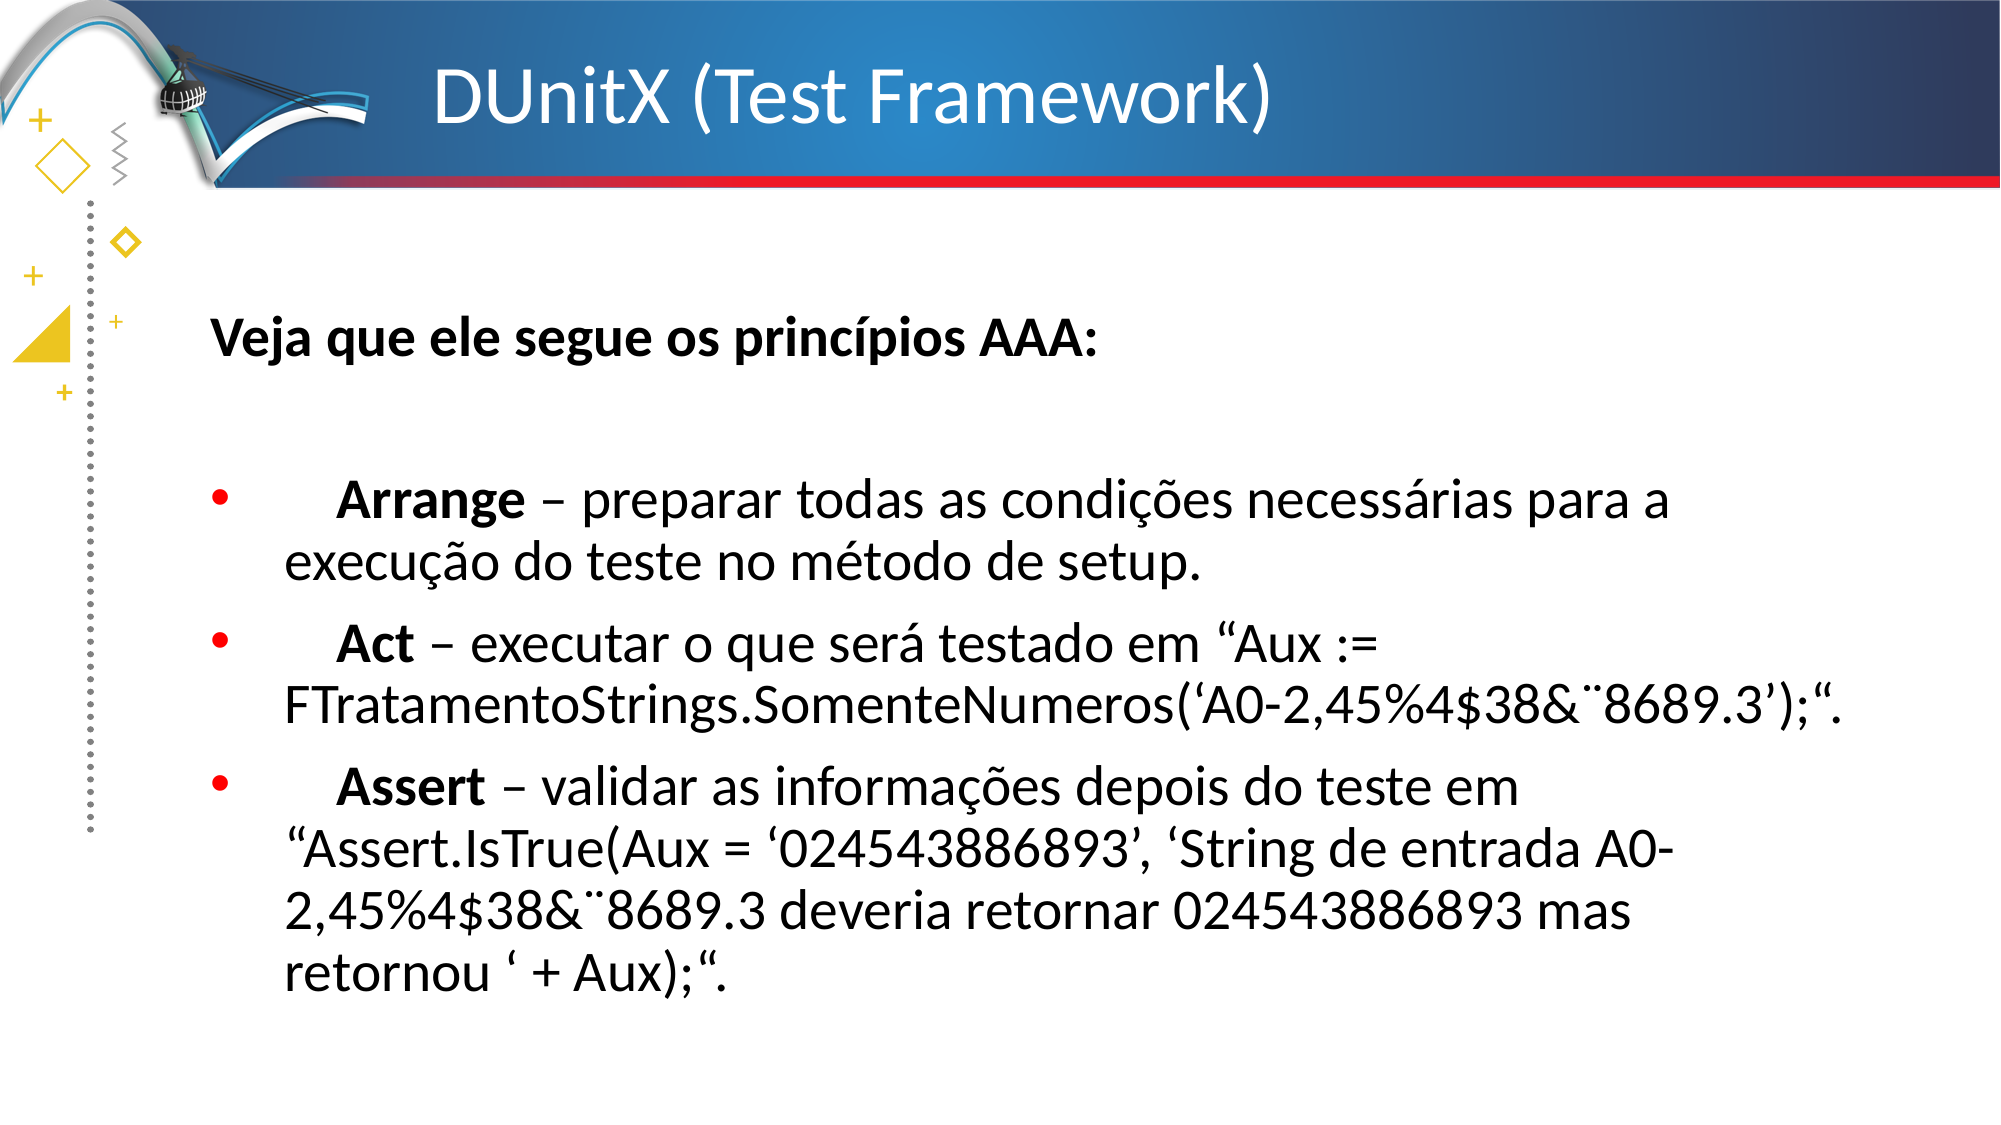

# DUnitX (Test Framework)
Veja que ele segue os princípios AAA:

    Arrange – preparar todas as condições necessárias para a execução do teste no método de setup.
    Act – executar o que será testado em “Aux := FTratamentoStrings.SomenteNumeros(‘A0-2,45%4$38&¨8689.3’);“.
    Assert – validar as informações depois do teste em “Assert.IsTrue(Aux = ‘024543886893’, ‘String de entrada A0-2,45%4$38&¨8689.3 deveria retornar 024543886893 mas retornou ‘ + Aux);“.